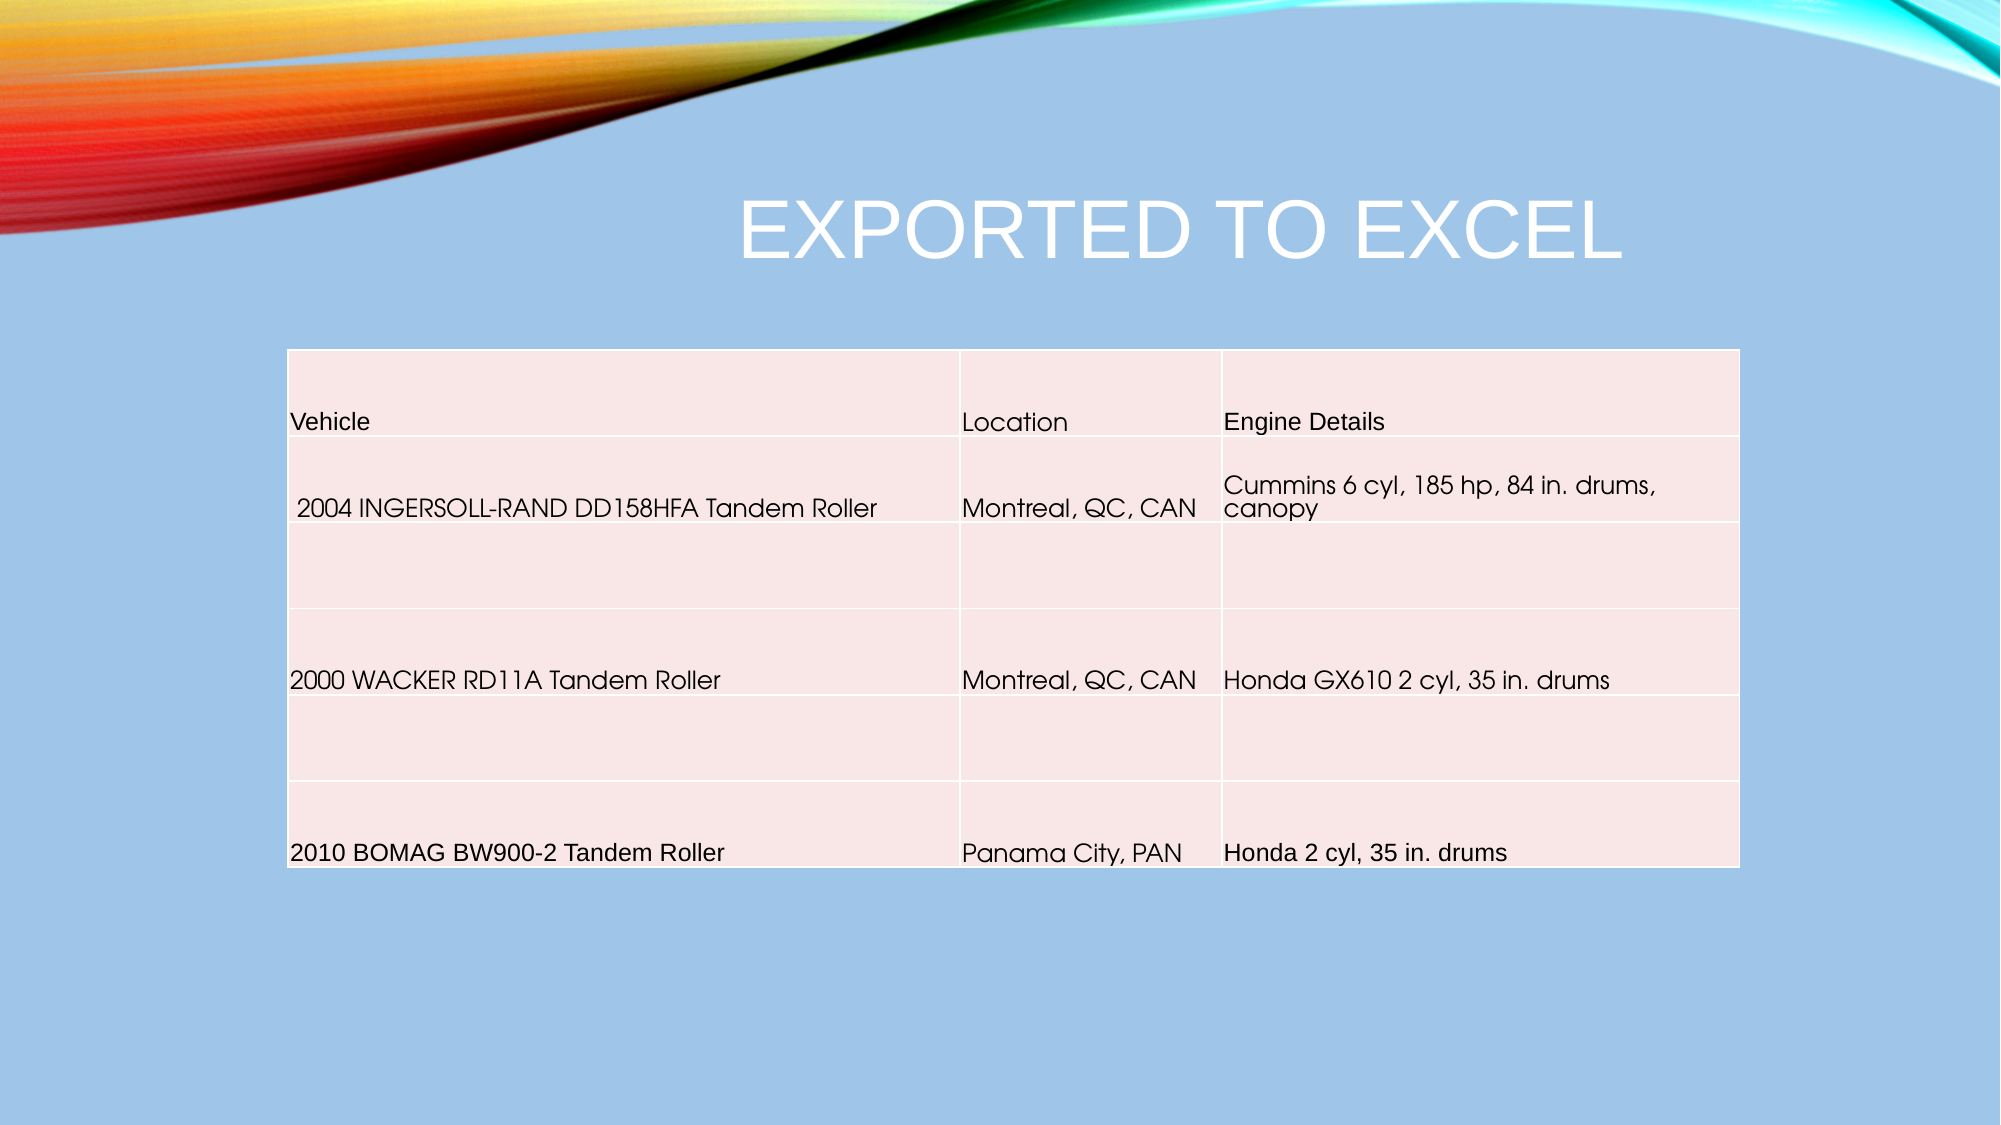

# EXPORTED TO EXCEL
| Vehicle | Location | Engine Details |
| --- | --- | --- |
| 2004 INGERSOLL-RAND DD158HFA Tandem Roller | Montreal, QC, CAN | Cummins 6 cyl, 185 hp, 84 in. drums, canopy |
|  |  |  |
| 2000 WACKER RD11A Tandem Roller | Montreal, QC, CAN | Honda GX610 2 cyl, 35 in. drums |
|  |  |  |
| 2010 BOMAG BW900-2 Tandem Roller | Panama City, PAN | Honda 2 cyl, 35 in. drums |